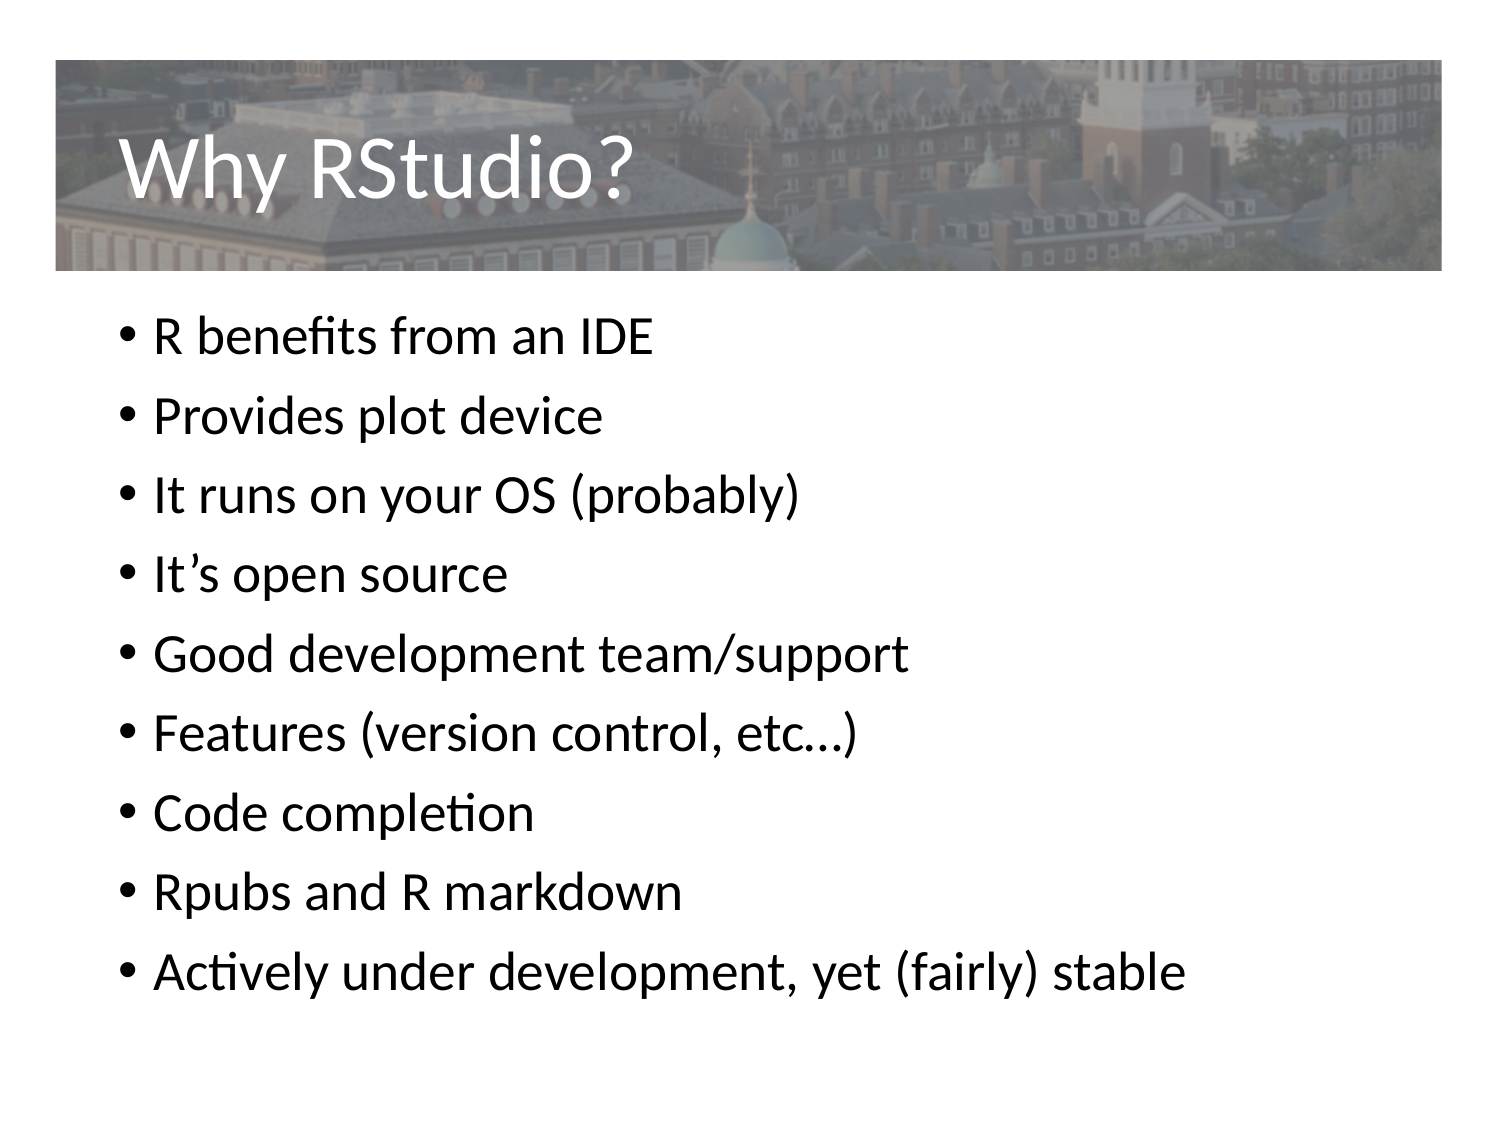

# Why RStudio?
R benefits from an IDE
Provides plot device
It runs on your OS (probably)
It’s open source
Good development team/support
Features (version control, etc…)
Code completion
Rpubs and R markdown
Actively under development, yet (fairly) stable